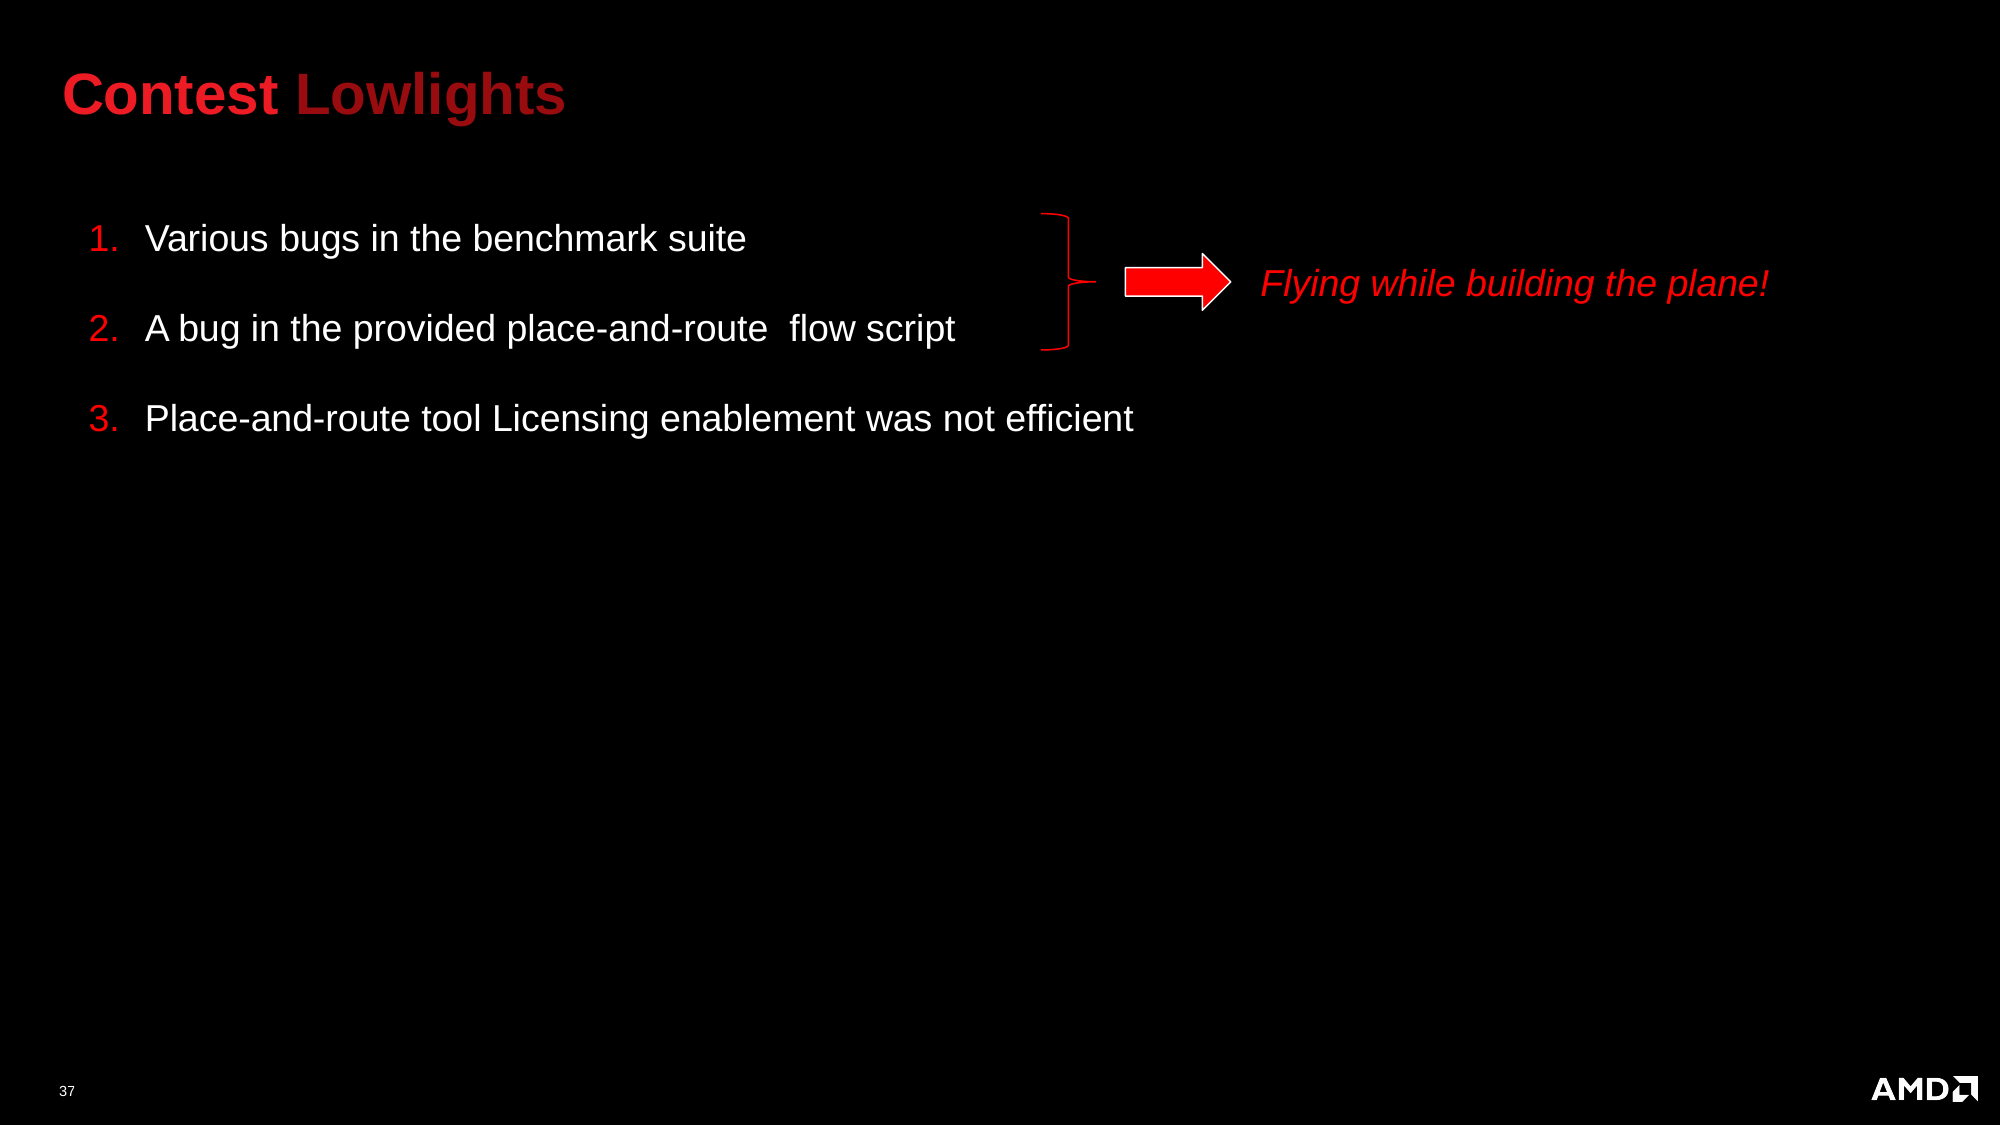

# Contest Lowlights
Various bugs in the benchmark suite

A bug in the provided place-and-route  flow script

Place-and-route tool Licensing enablement was not efficient

Flying while building the plane!